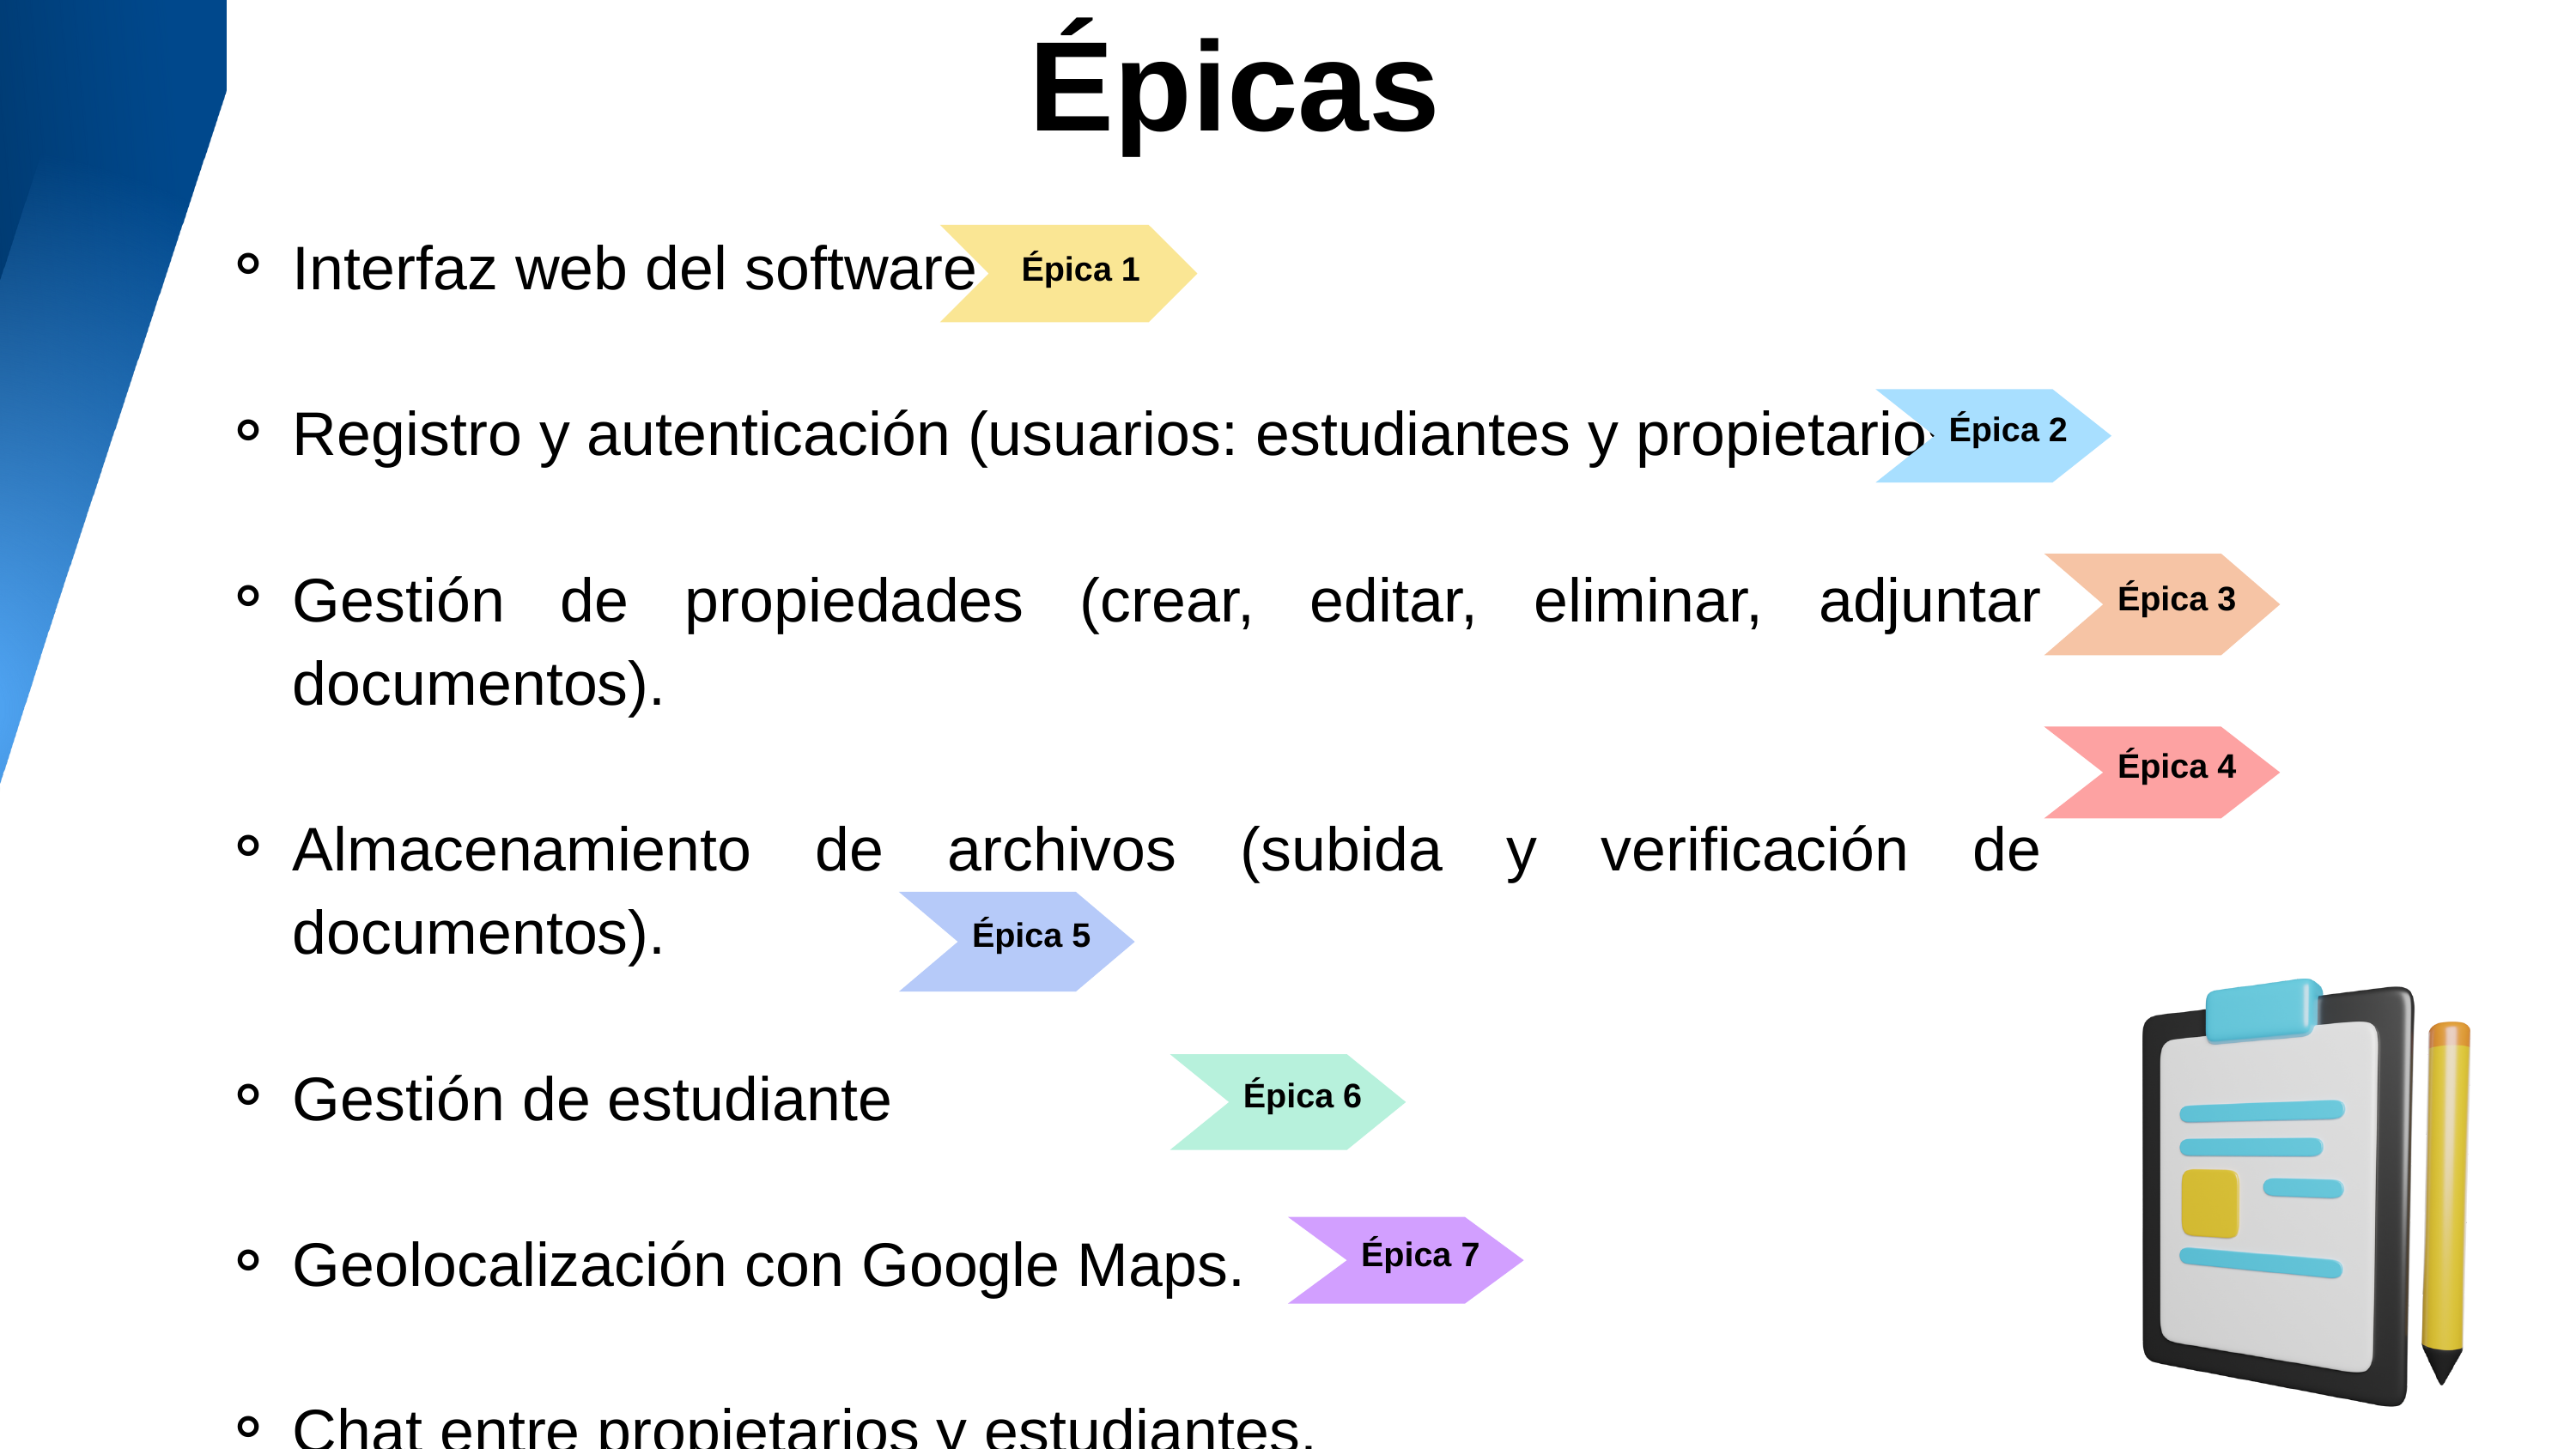

Épicas

Interfaz web del software

Registro y autenticación (usuarios: estudiantes y propietarios).

Gestión de propiedades (crear, editar, eliminar, adjuntar documentos).

Almacenamiento de archivos (subida y verificación de documentos).

Gestión de estudiante

Geolocalización con Google Maps.

Chat entre propietarios y estudiantes.

Épica 1

Épica 2

Épica 3

Épica 4

Épica 5

Épica 6

Épica 7